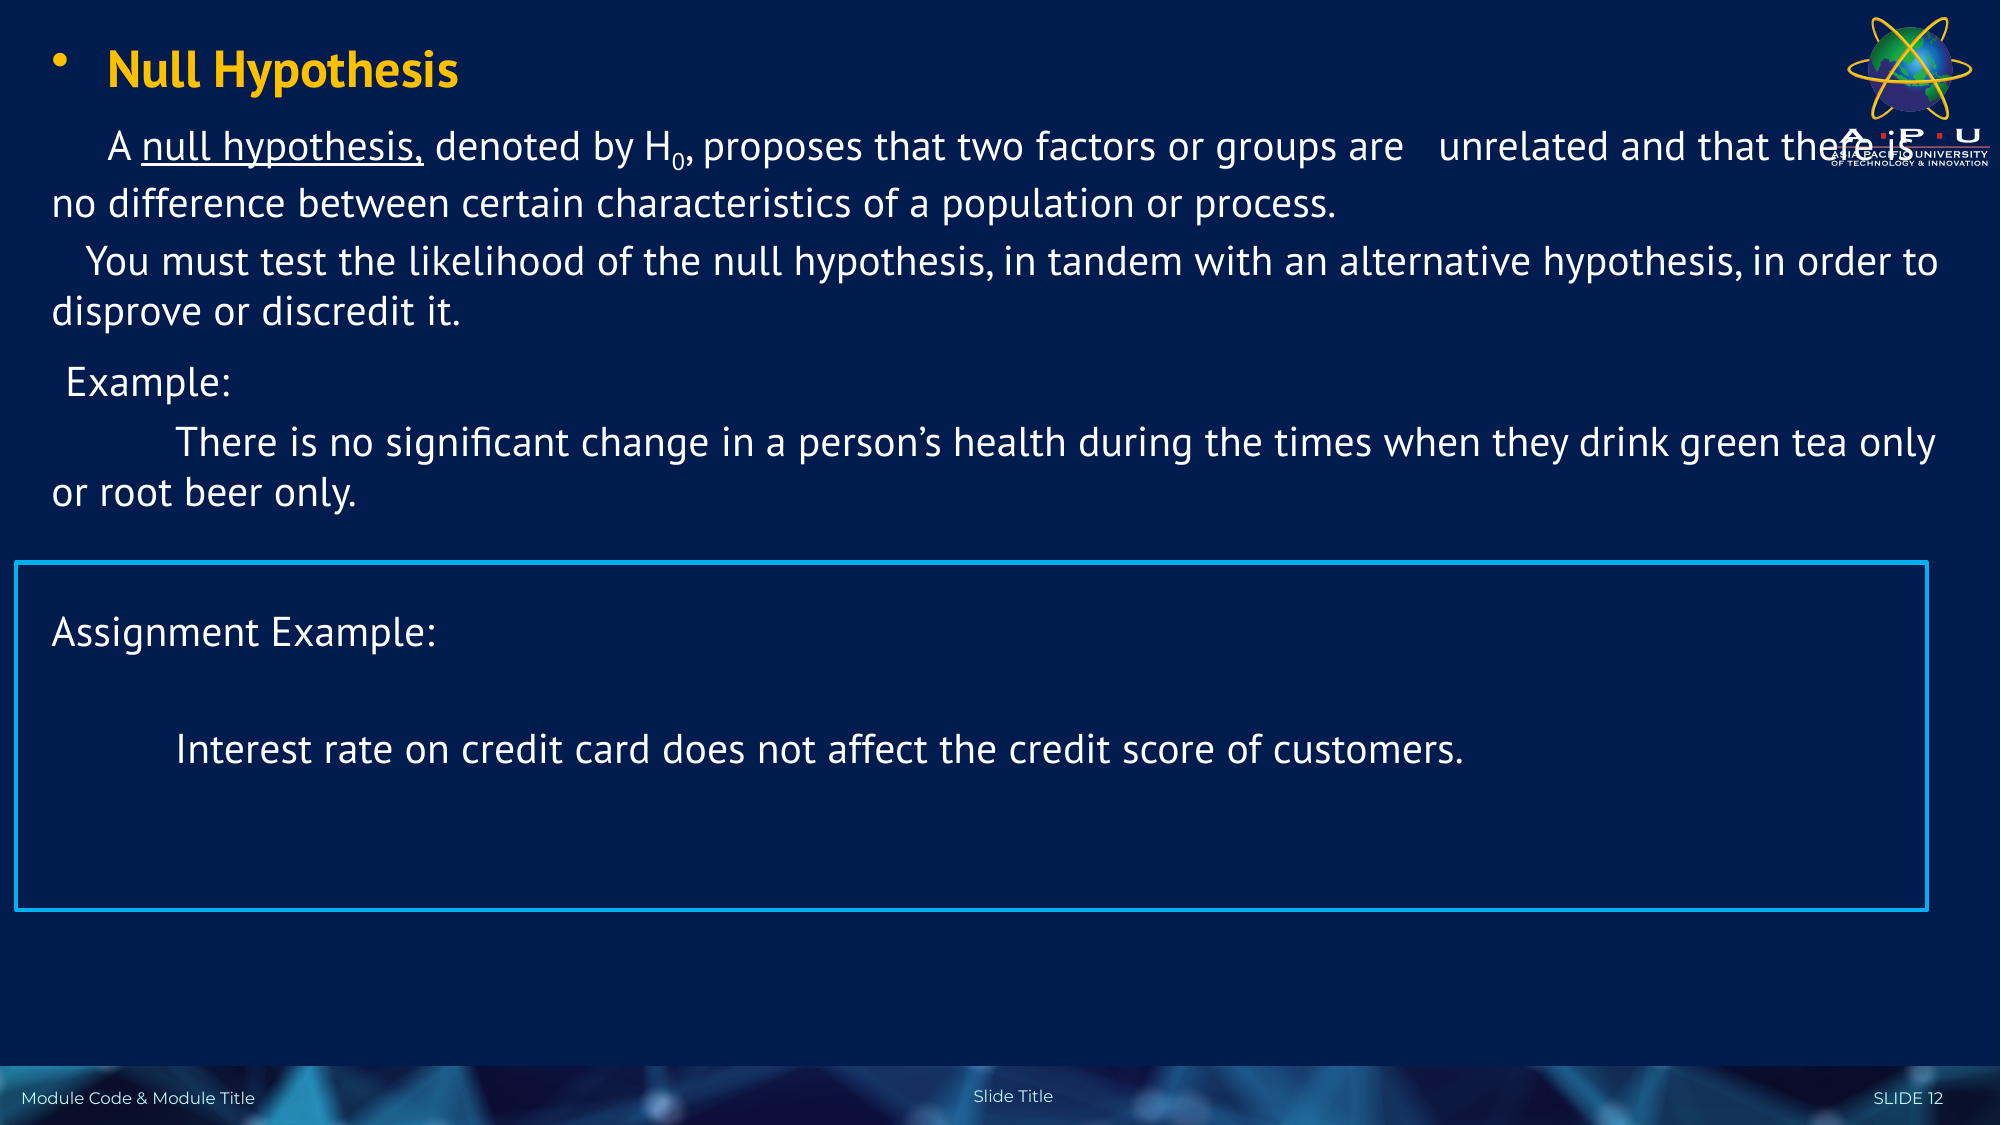

Null Hypothesis
    A null hypothesis, denoted by H0, proposes that two factors or groups are   unrelated and that there is no difference between certain characteristics of a population or process.
   You must test the likelihood of the null hypothesis, in tandem with an alternative hypothesis, in order to disprove or discredit it.
 Example:
           There is no significant change in a person’s health during the times when they drink green tea only or root beer only.

Assignment Example:

           Interest rate on credit card does not affect the credit score of customers.